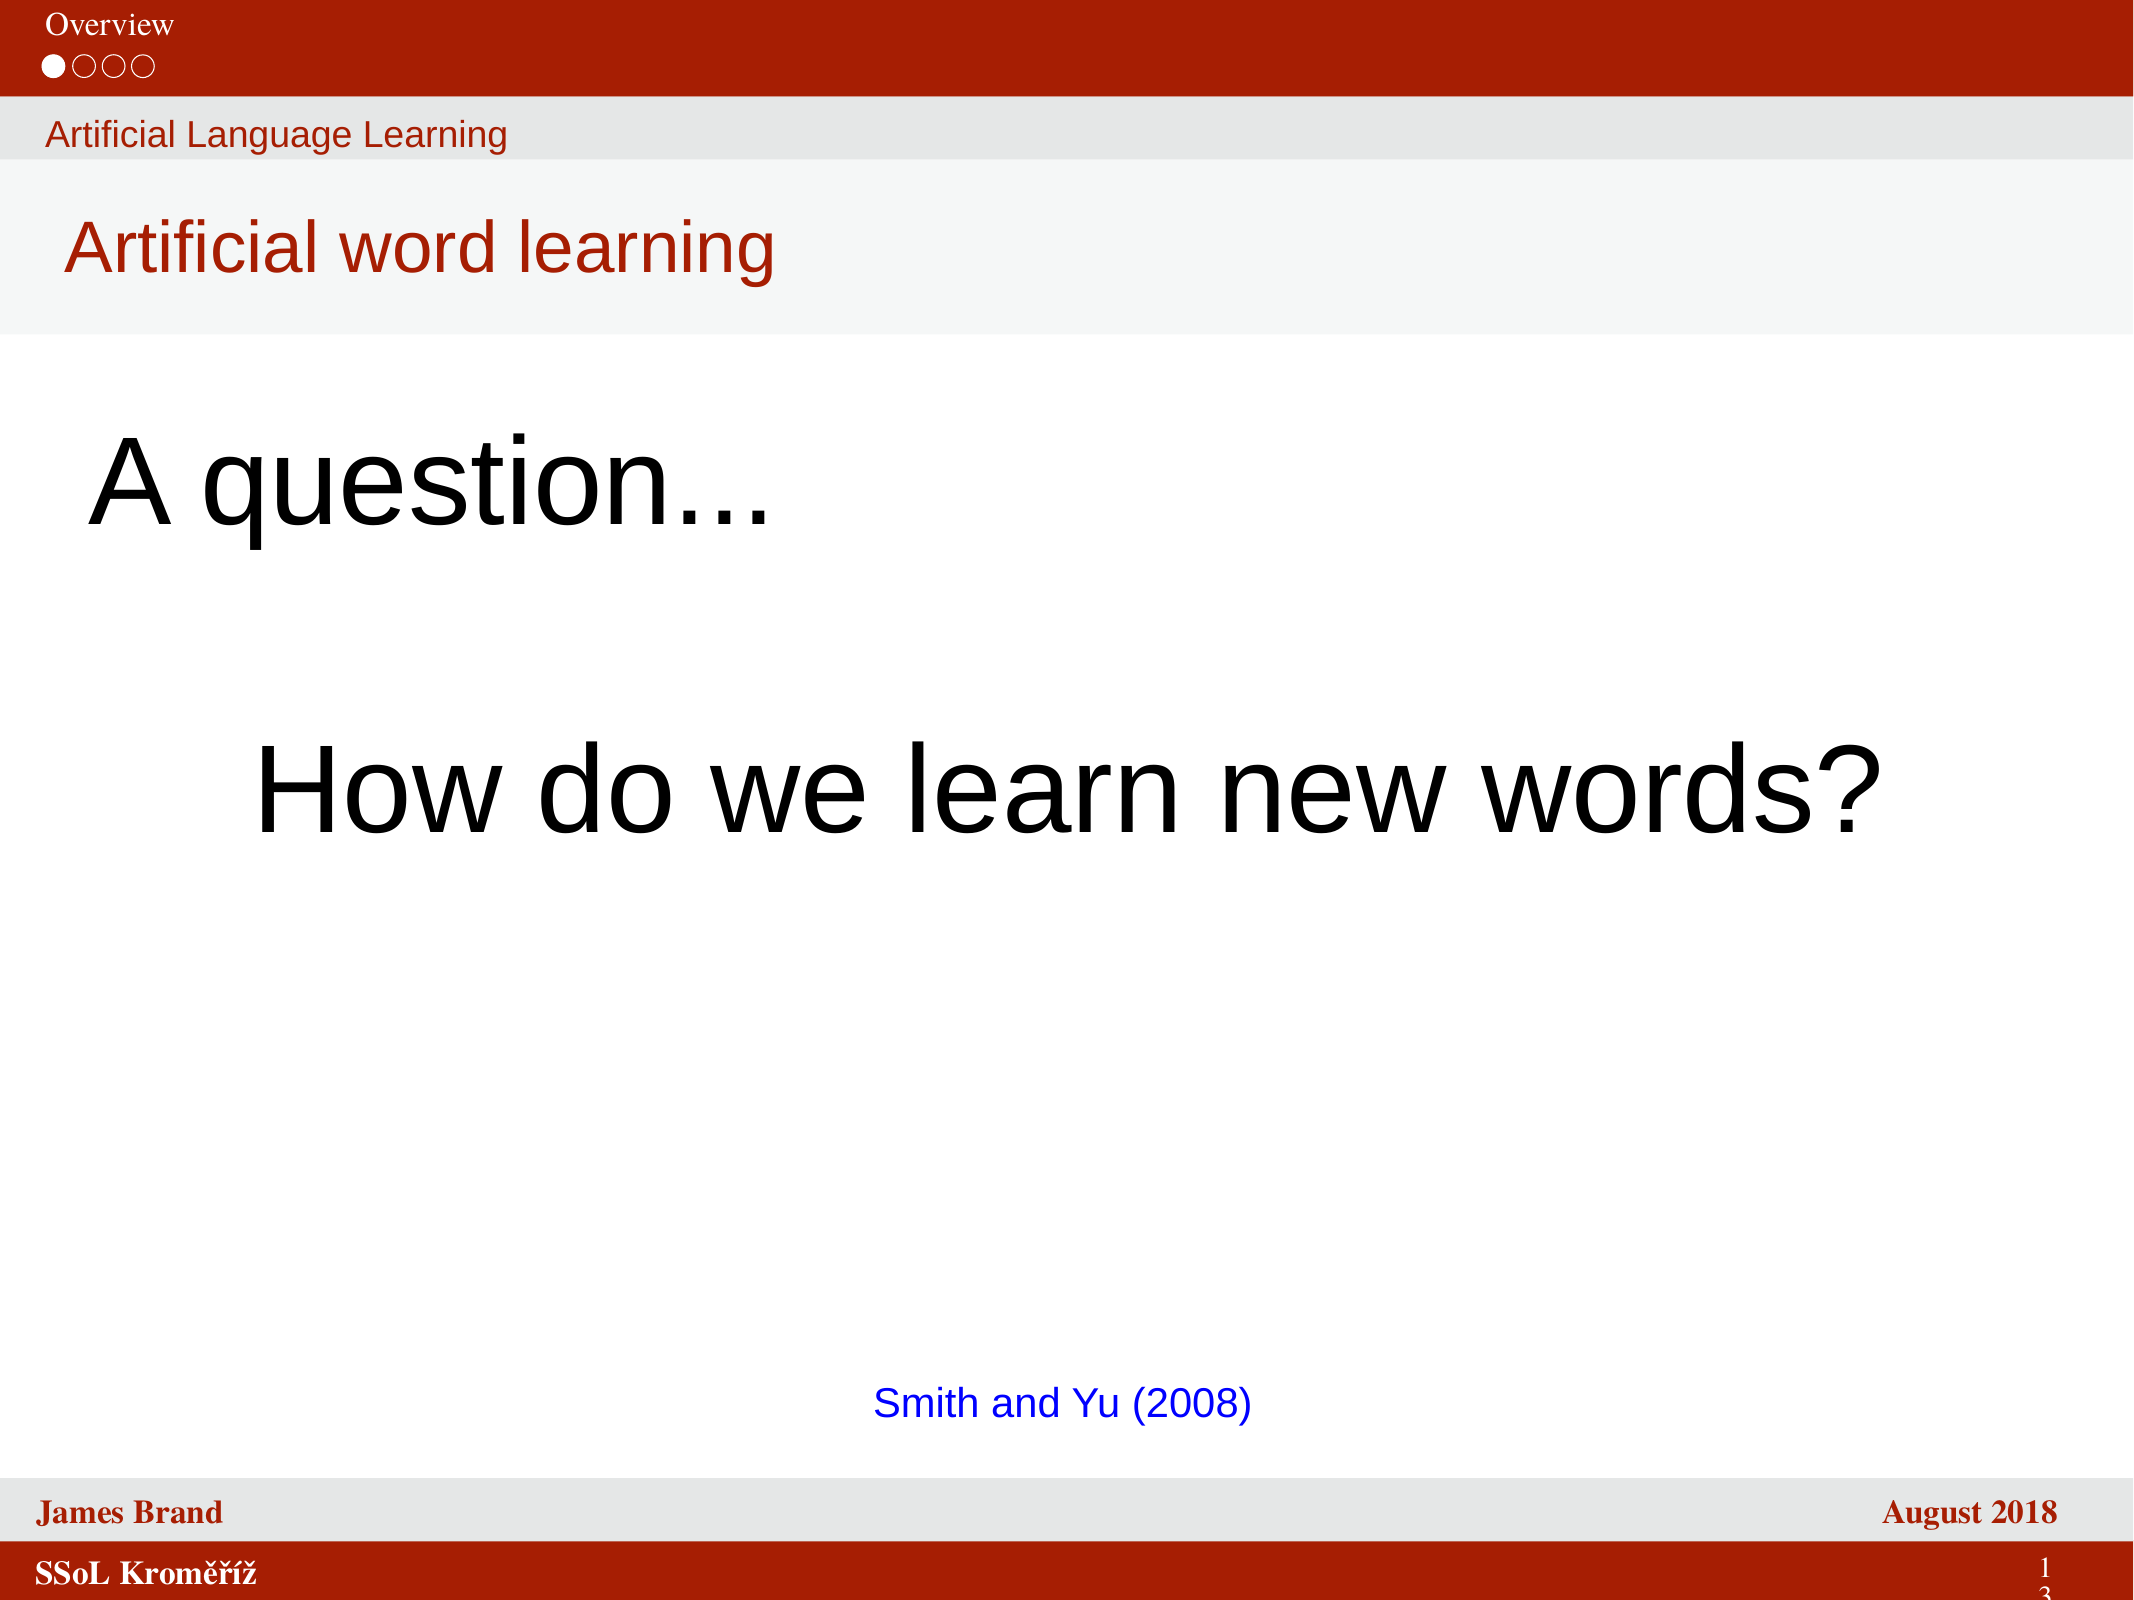

Overview

Artificial Language Learning
Artificial word learning
A question...

How do we learn new words?
Smith and Yu (2008)
13